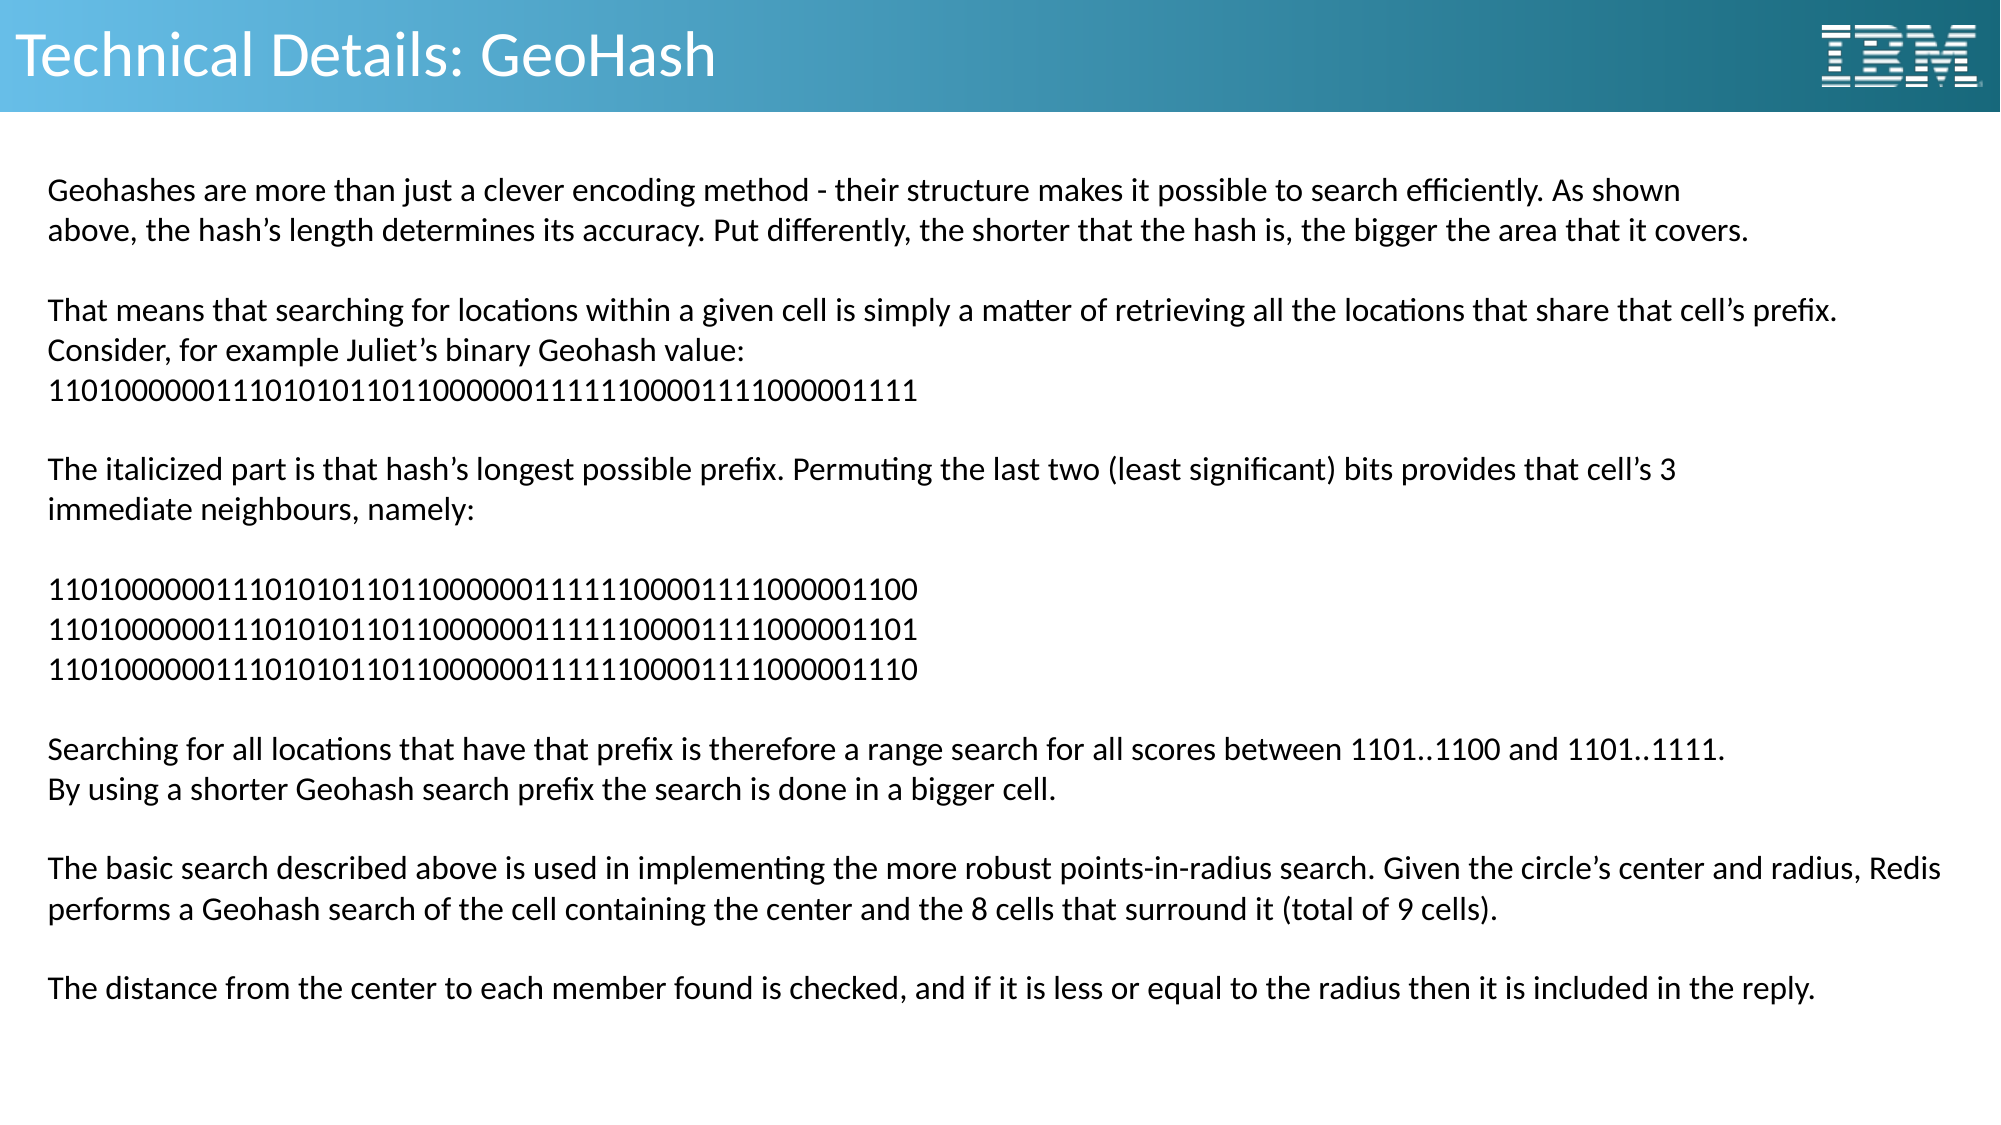

# Technical Details: GeoHash
Geohashes are more than just a clever encoding method - their structure makes it possible to search efficiently. As shown
above, the hash’s length determines its accuracy. Put differently, the shorter that the hash is, the bigger the area that it covers.

That means that searching for locations within a given cell is simply a matter of retrieving all the locations that share that cell’s prefix. Consider, for example Juliet’s binary Geohash value:
1101000000111010101101100000011111100001111000001111

The italicized part is that hash’s longest possible prefix. Permuting the last two (least significant) bits provides that cell’s 3
immediate neighbours, namely:

1101000000111010101101100000011111100001111000001100
1101000000111010101101100000011111100001111000001101
1101000000111010101101100000011111100001111000001110

Searching for all locations that have that prefix is therefore a range search for all scores between 1101..1100 and 1101..1111.
By using a shorter Geohash search prefix the search is done in a bigger cell.

The basic search described above is used in implementing the more robust points-in-radius search. Given the circle’s center and radius, Redis performs a Geohash search of the cell containing the center and the 8 cells that surround it (total of 9 cells).

The distance from the center to each member found is checked, and if it is less or equal to the radius then it is included in the reply.